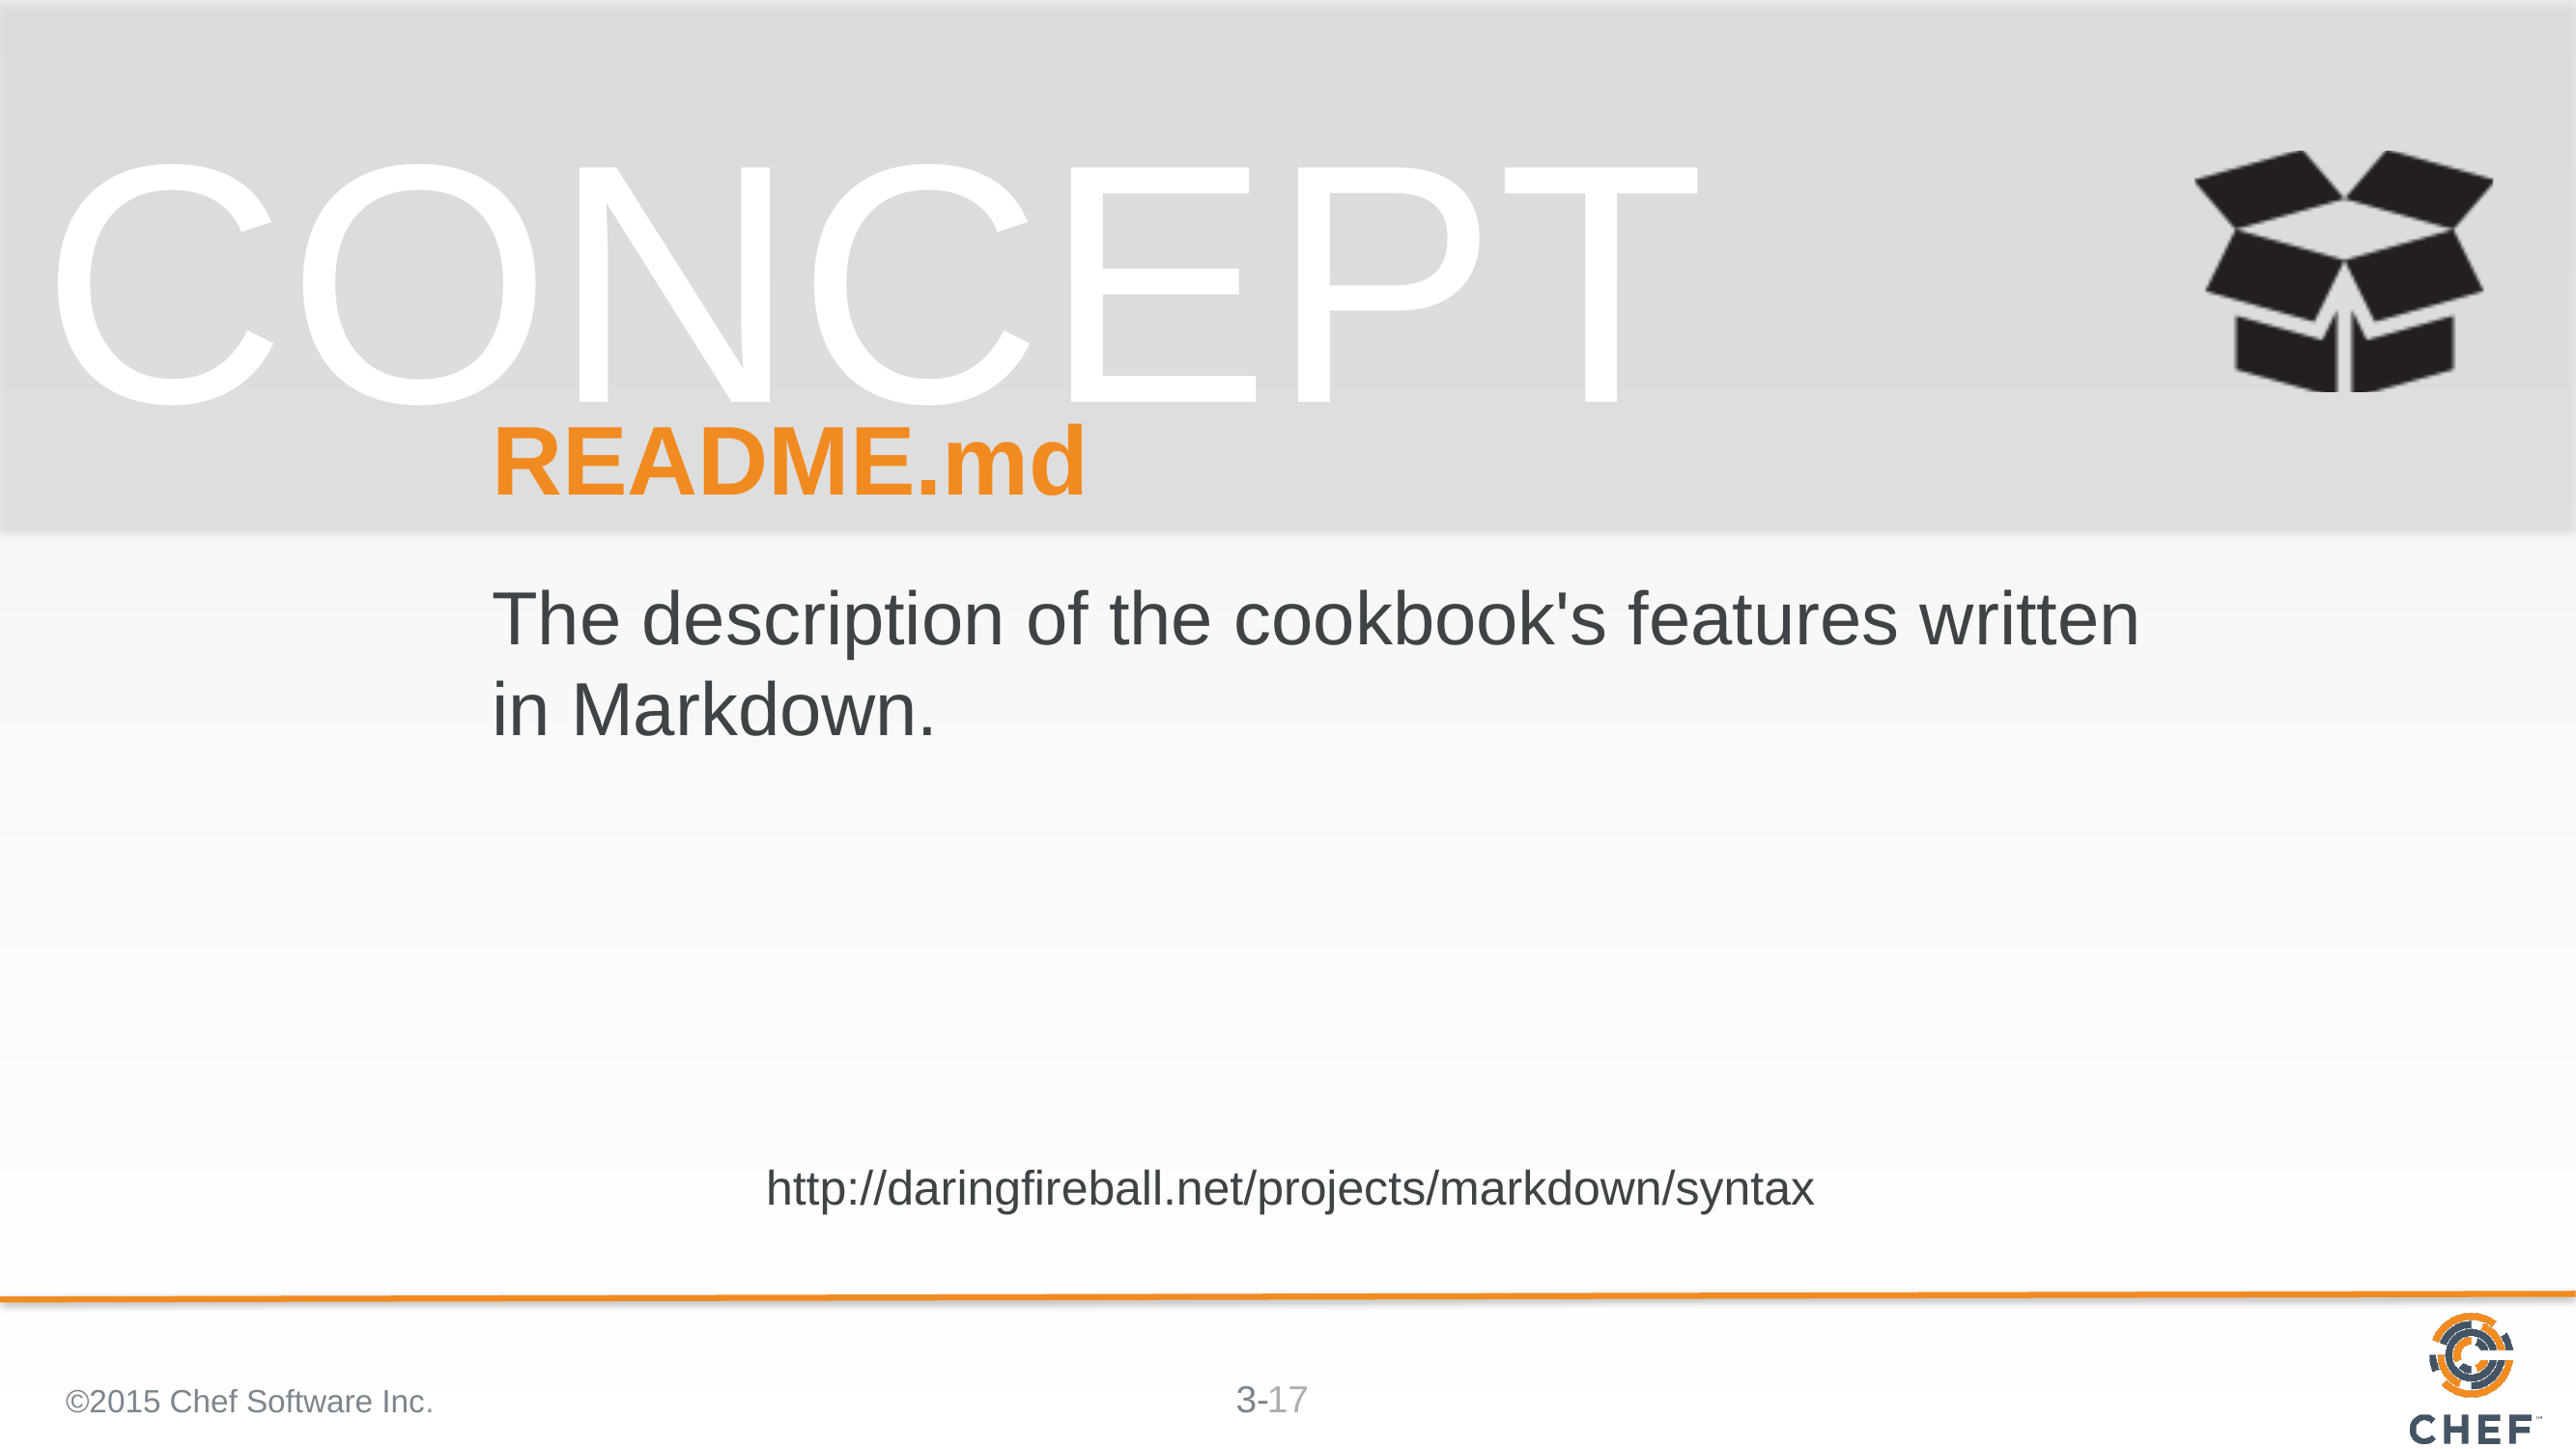

# README.md
The description of the cookbook's features written in Markdown.
http://daringfireball.net/projects/markdown/syntax
©2015 Chef Software Inc.
17